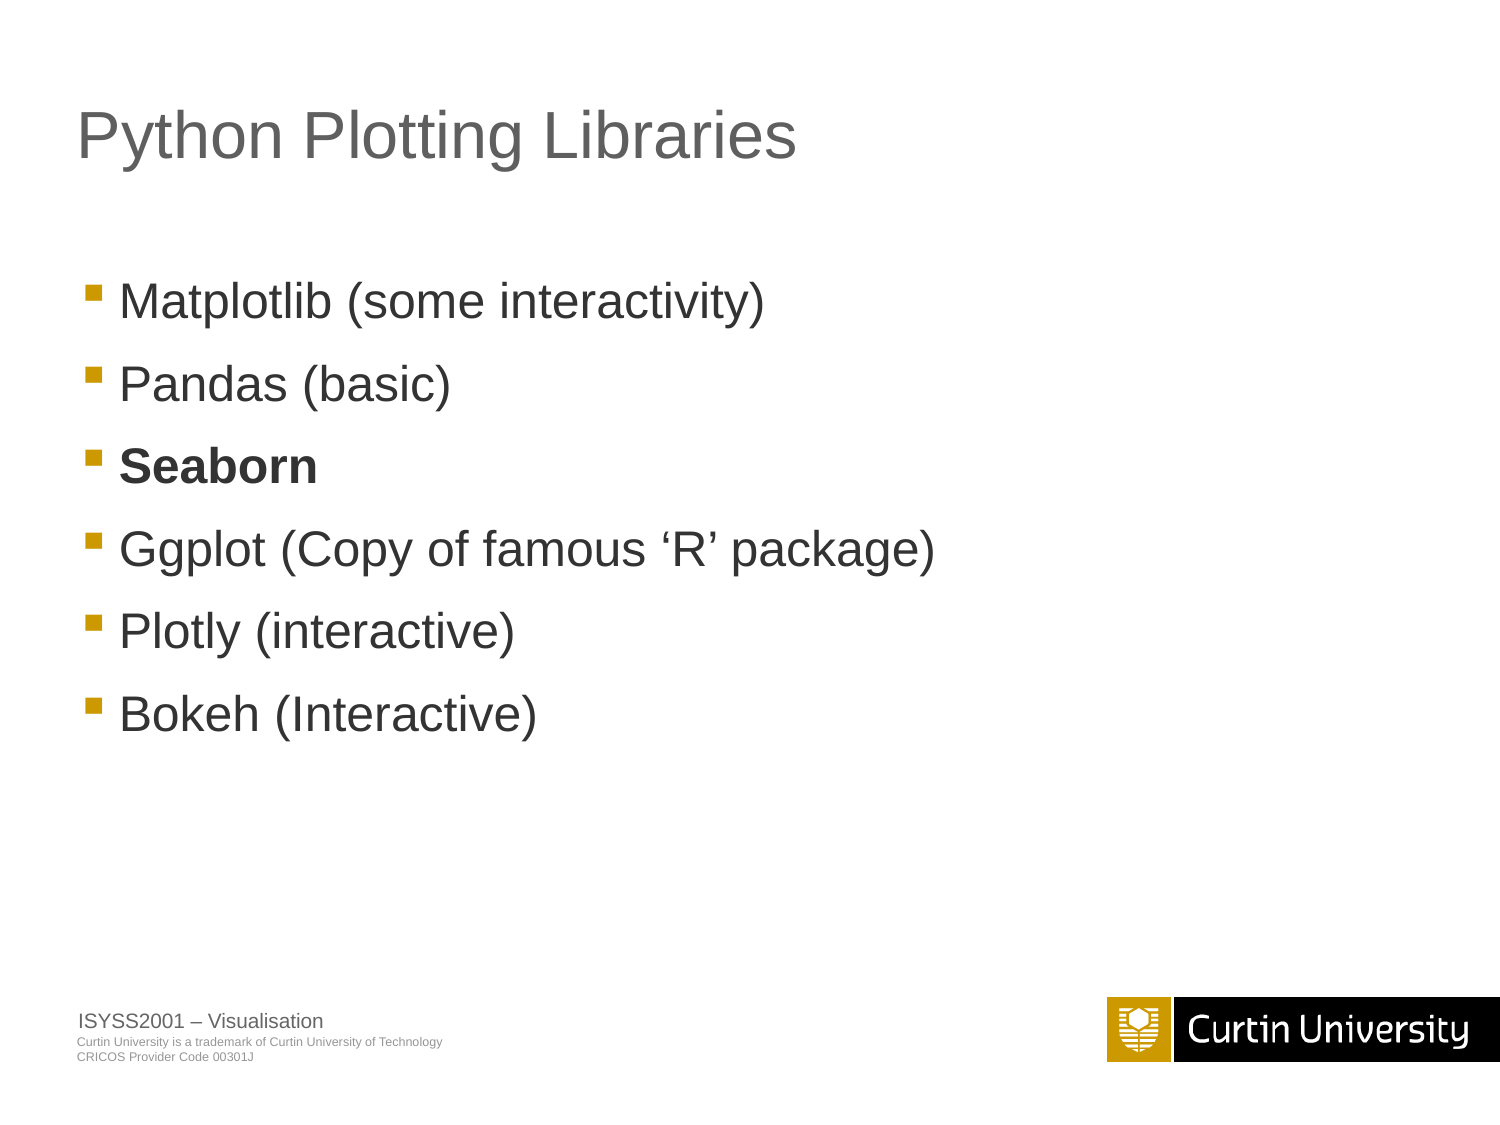

# Python Plotting Libraries
Matplotlib (some interactivity)
Pandas (basic)
Seaborn
Ggplot (Copy of famous ‘R’ package)
Plotly (interactive)
Bokeh (Interactive)